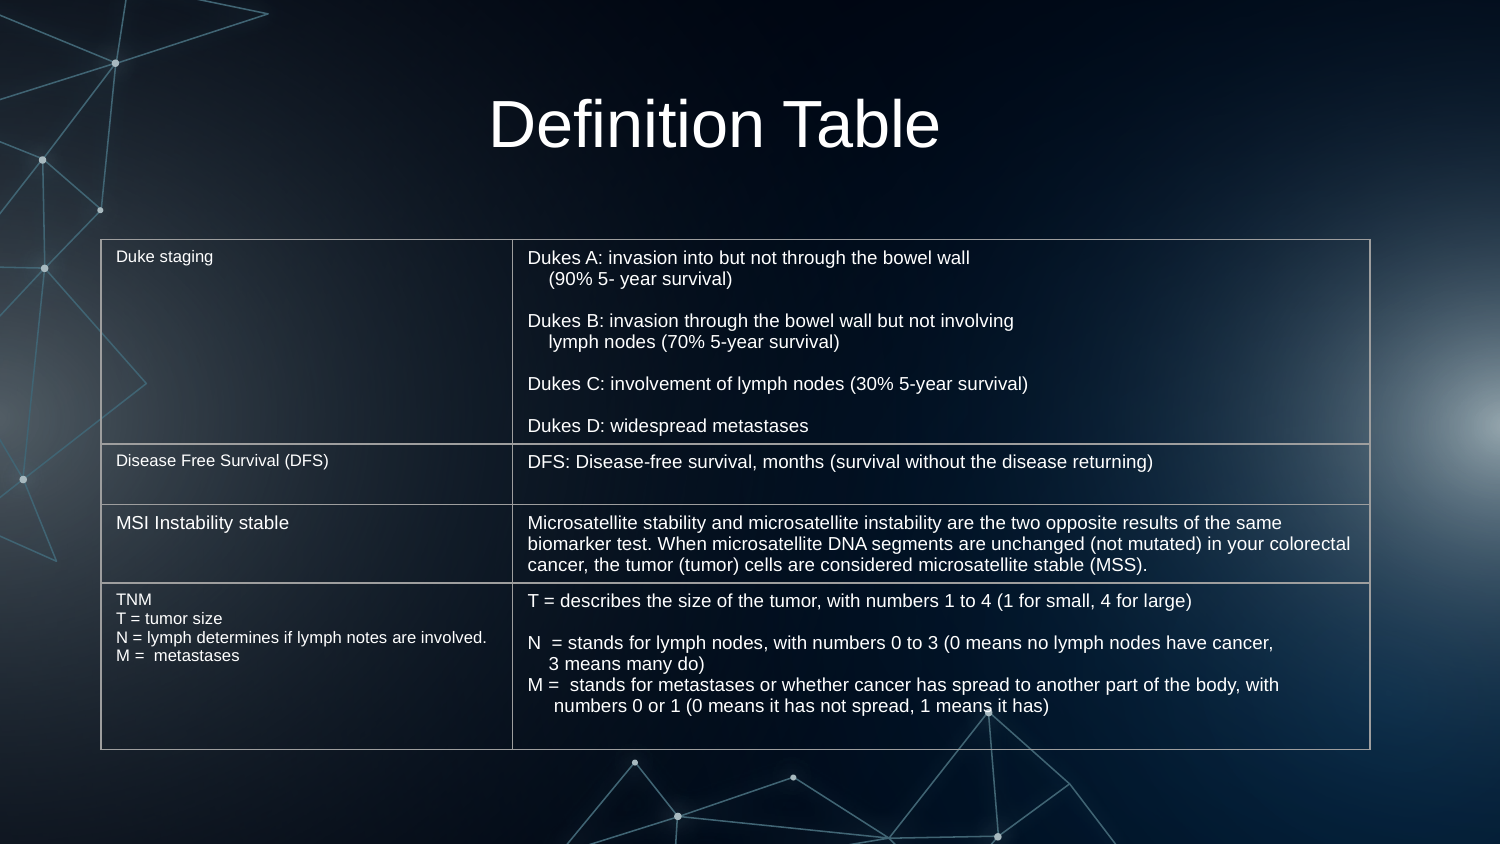

Definition Table
| Duke staging | Dukes A: invasion into but not through the bowel wall (90% 5- year survival) Dukes B: invasion through the bowel wall but not involving lymph nodes (70% 5-year survival) Dukes C: involvement of lymph nodes (30% 5-year survival) Dukes D: widespread metastases |
| --- | --- |
| Disease Free Survival (DFS) | DFS: Disease-free survival, months (survival without the disease returning) |
| MSI Instability stable | Microsatellite stability and microsatellite instability are the two opposite results of the same biomarker test. When microsatellite DNA segments are unchanged (not mutated) in your colorectal cancer, the tumor (tumor) cells are considered microsatellite stable (MSS). |
| TNM T = tumor size N = lymph determines if lymph notes are involved. M = metastases | T = describes the size of the tumor, with numbers 1 to 4 (1 for small, 4 for large) N = stands for lymph nodes, with numbers 0 to 3 (0 means no lymph nodes have cancer, 3 means many do) M = stands for metastases or whether cancer has spread to another part of the body, with numbers 0 or 1 (0 means it has not spread, 1 means it has) |